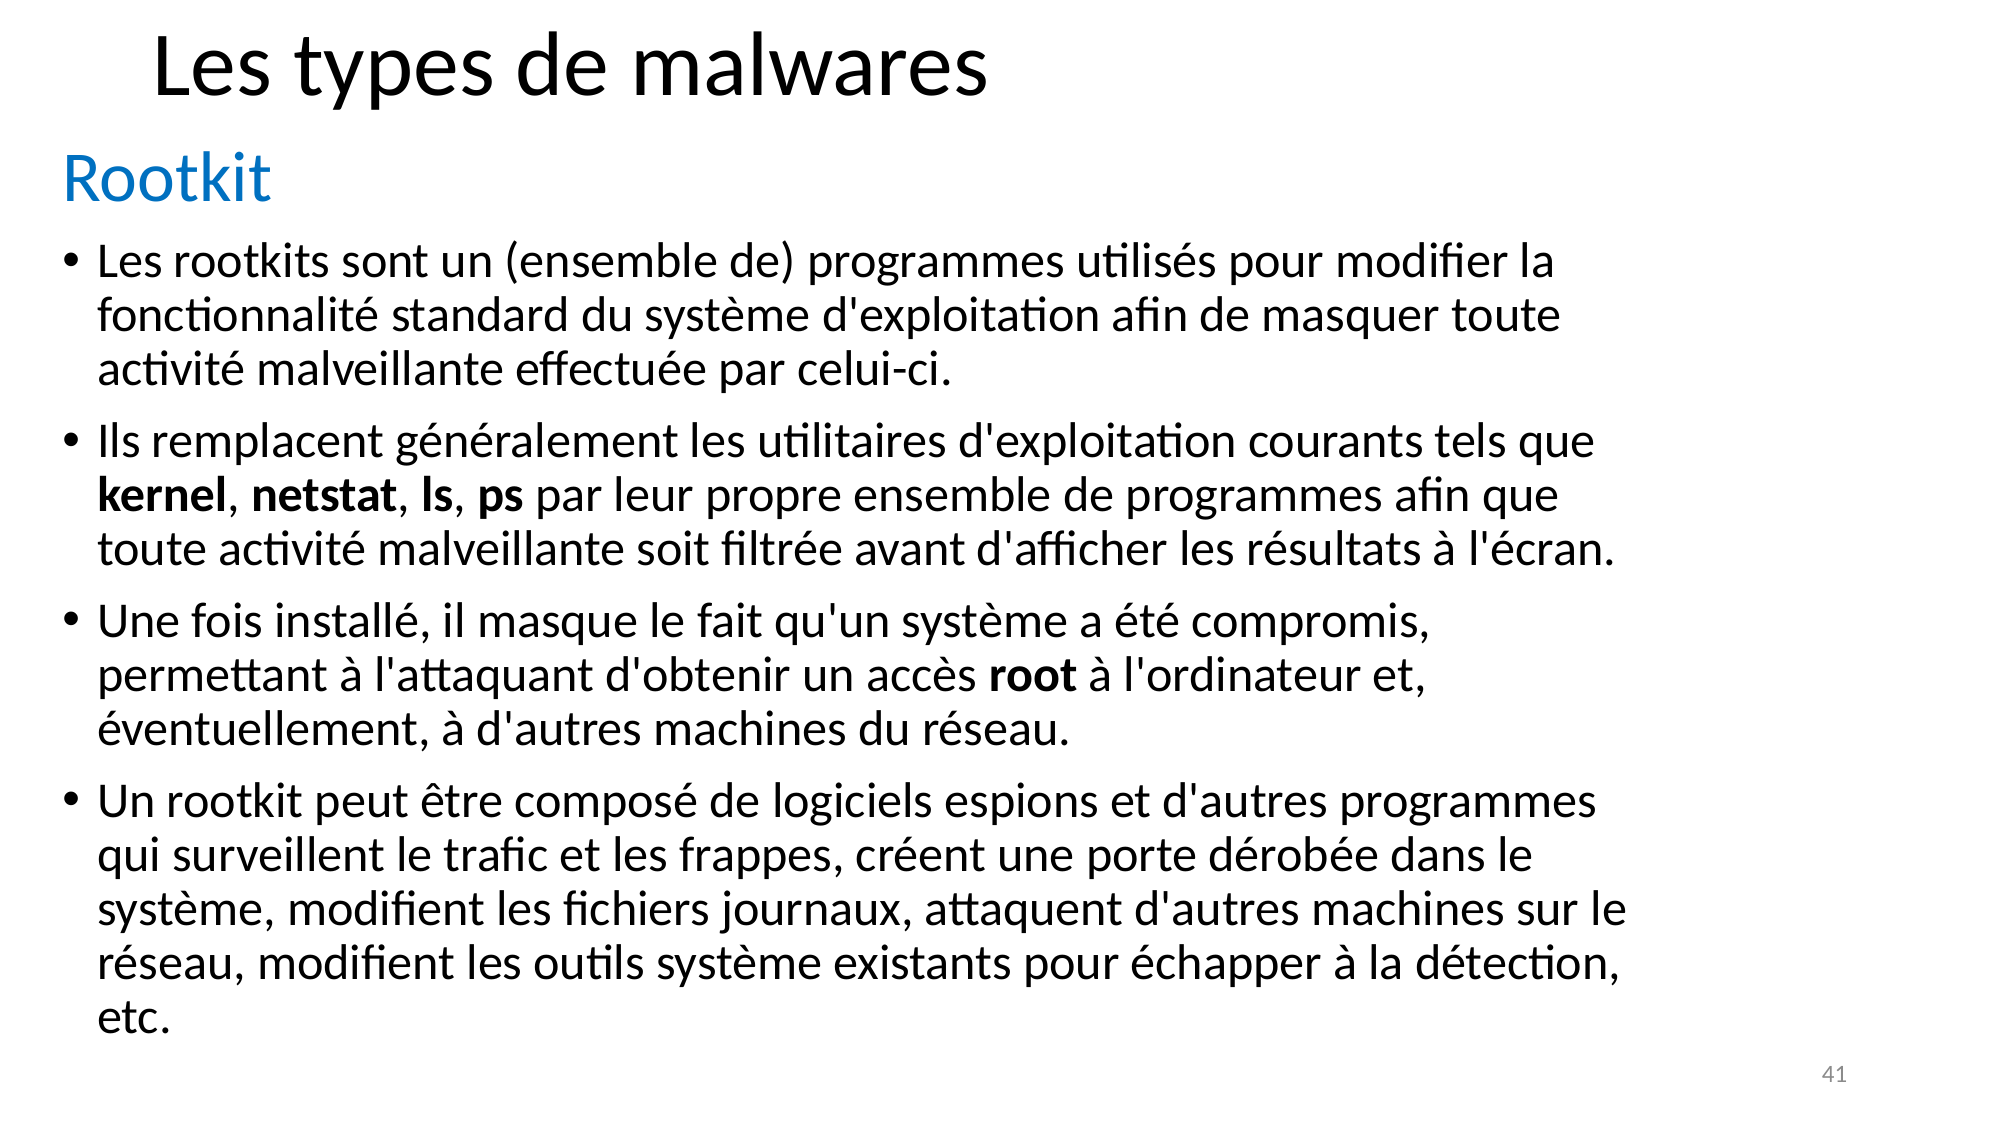

# Les types de malwares
Rootkit
Les rootkits sont un (ensemble de) programmes utilisés pour modifier la fonctionnalité standard du système d'exploitation afin de masquer toute activité malveillante effectuée par celui-ci.
Ils remplacent généralement les utilitaires d'exploitation courants tels que kernel, netstat, ls, ps par leur propre ensemble de programmes afin que toute activité malveillante soit filtrée avant d'afficher les résultats à l'écran.
Une fois installé, il masque le fait qu'un système a été compromis, permettant à l'attaquant d'obtenir un accès root à l'ordinateur et, éventuellement, à d'autres machines du réseau.
Un rootkit peut être composé de logiciels espions et d'autres programmes qui surveillent le trafic et les frappes, créent une porte dérobée dans le système, modifient les fichiers journaux, attaquent d'autres machines sur le réseau, modifient les outils système existants pour échapper à la détection, etc.
41